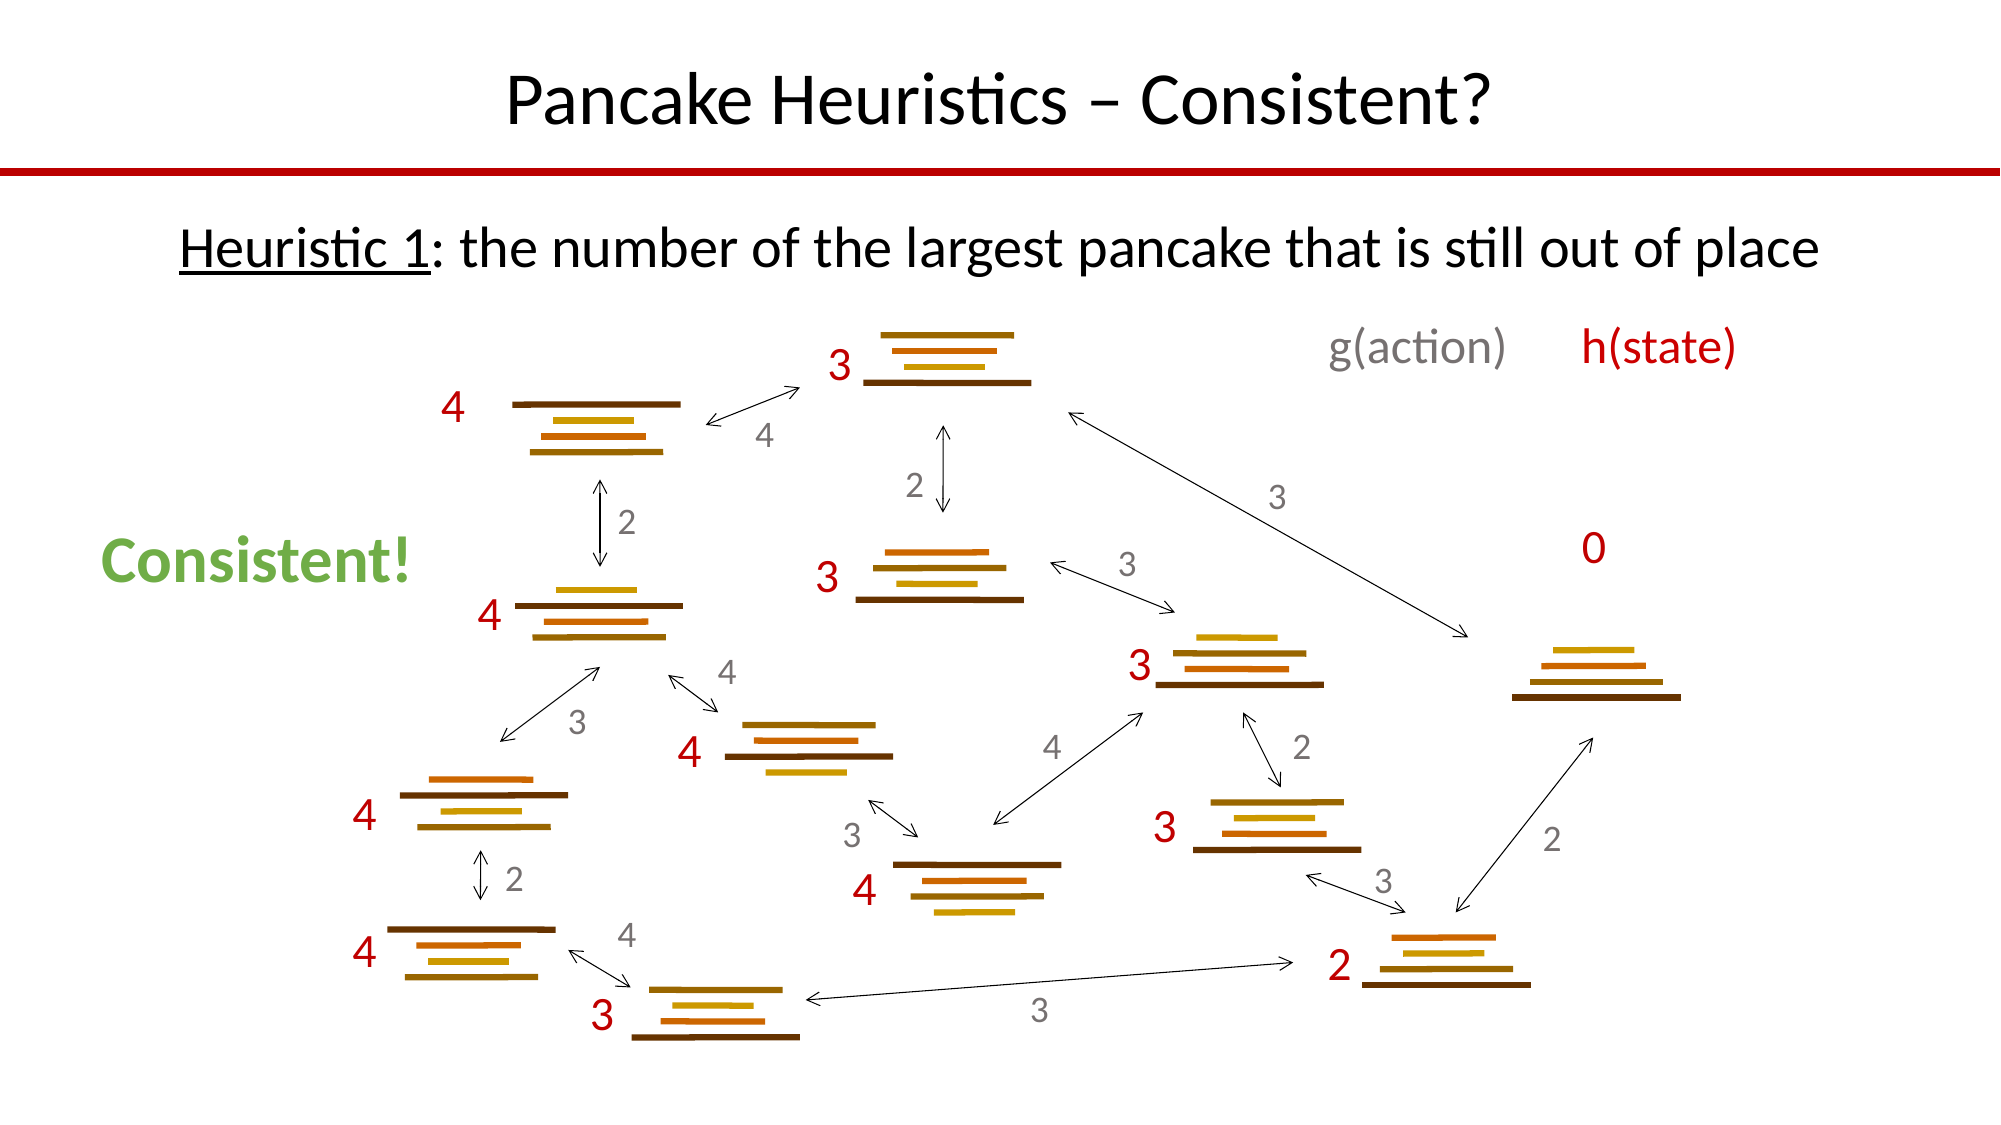

# Pancake Heuristics – Consistent?
Heuristic 1: the number of the largest pancake that is still out of place
h(state)
g(action)
3
4
0
3
4
3
4
4
3
4
4
2
3
4
2
3
2
Consistent!
3
4
3
4
2
3
2
2
3
4
3